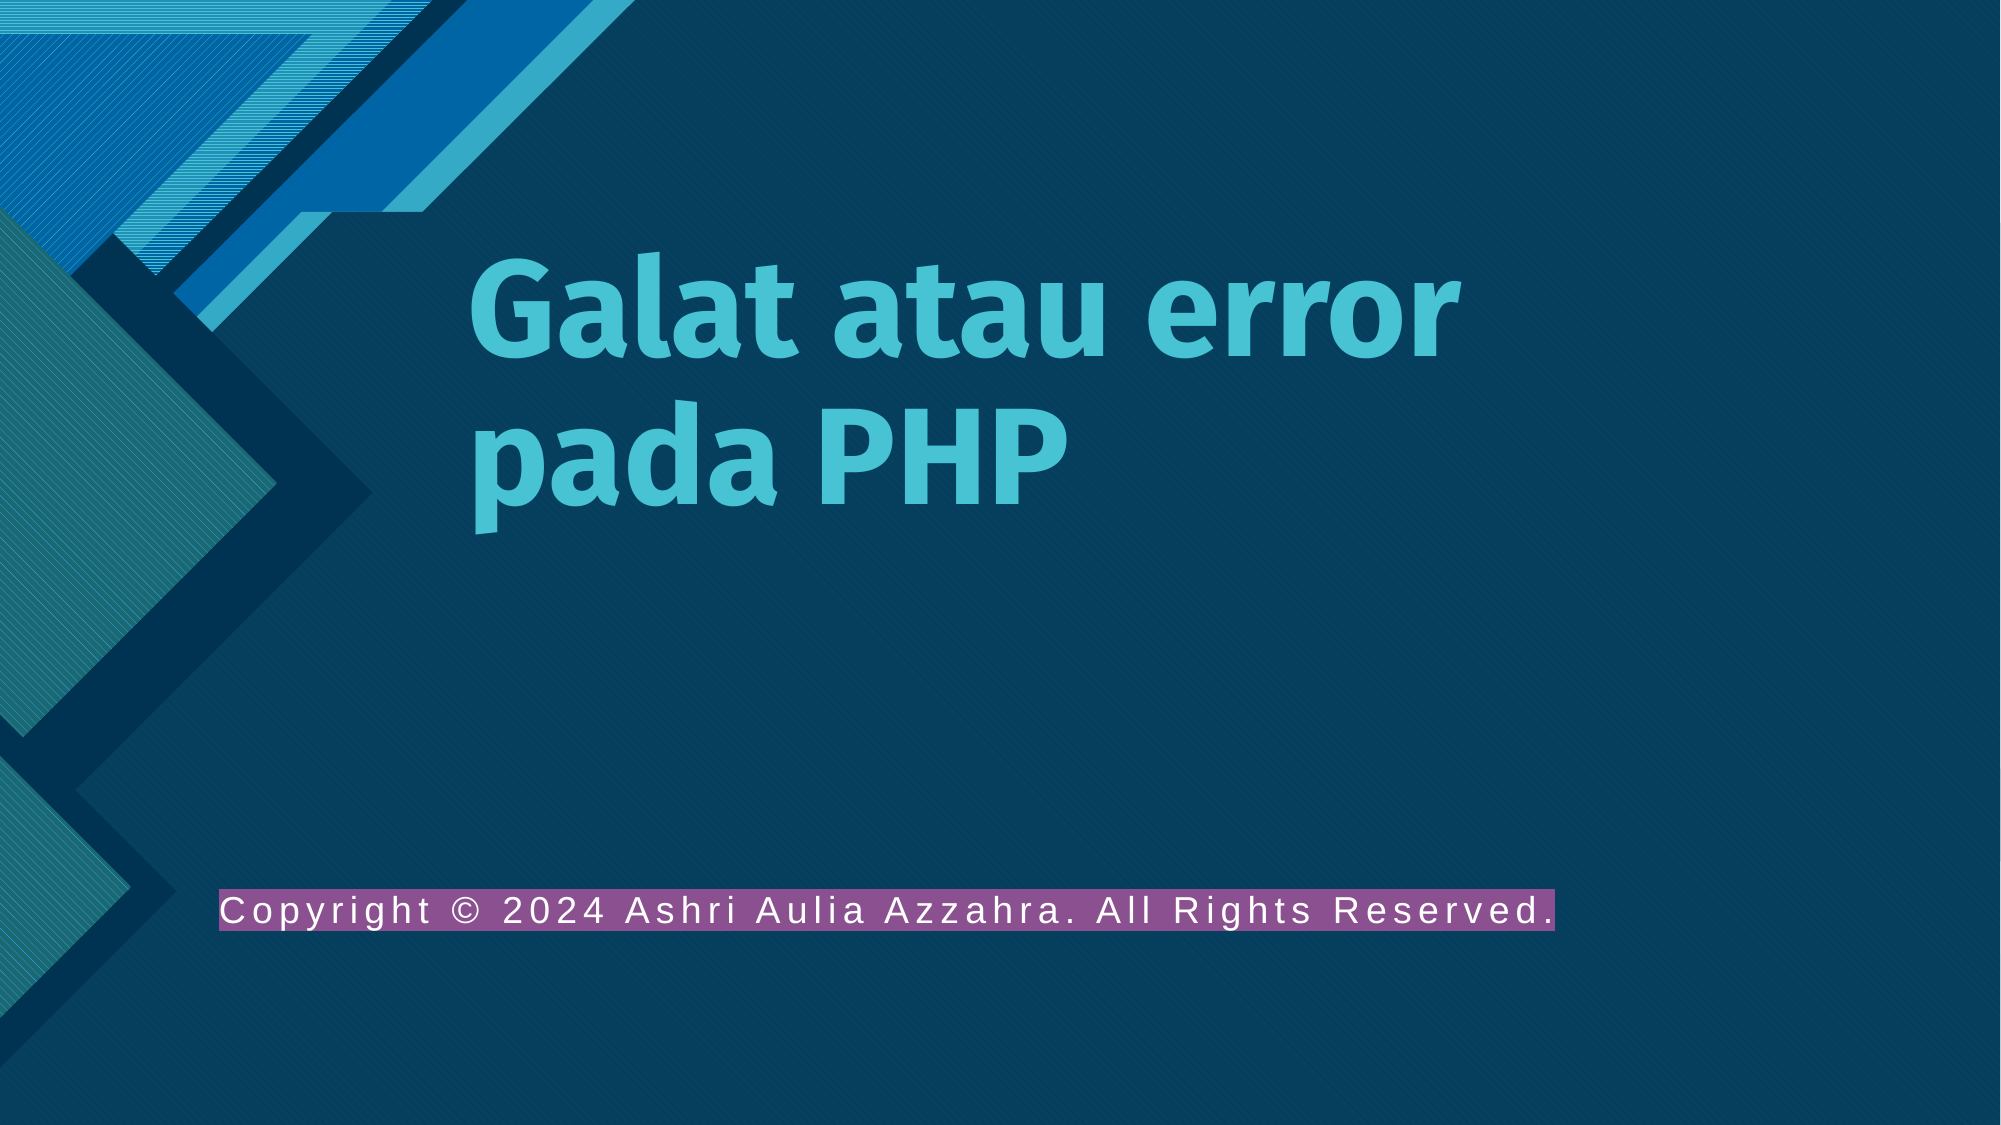

# Galat atau error pada PHP
Copyright © 2024 Ashri Aulia Azzahra. All Rights Reserved.